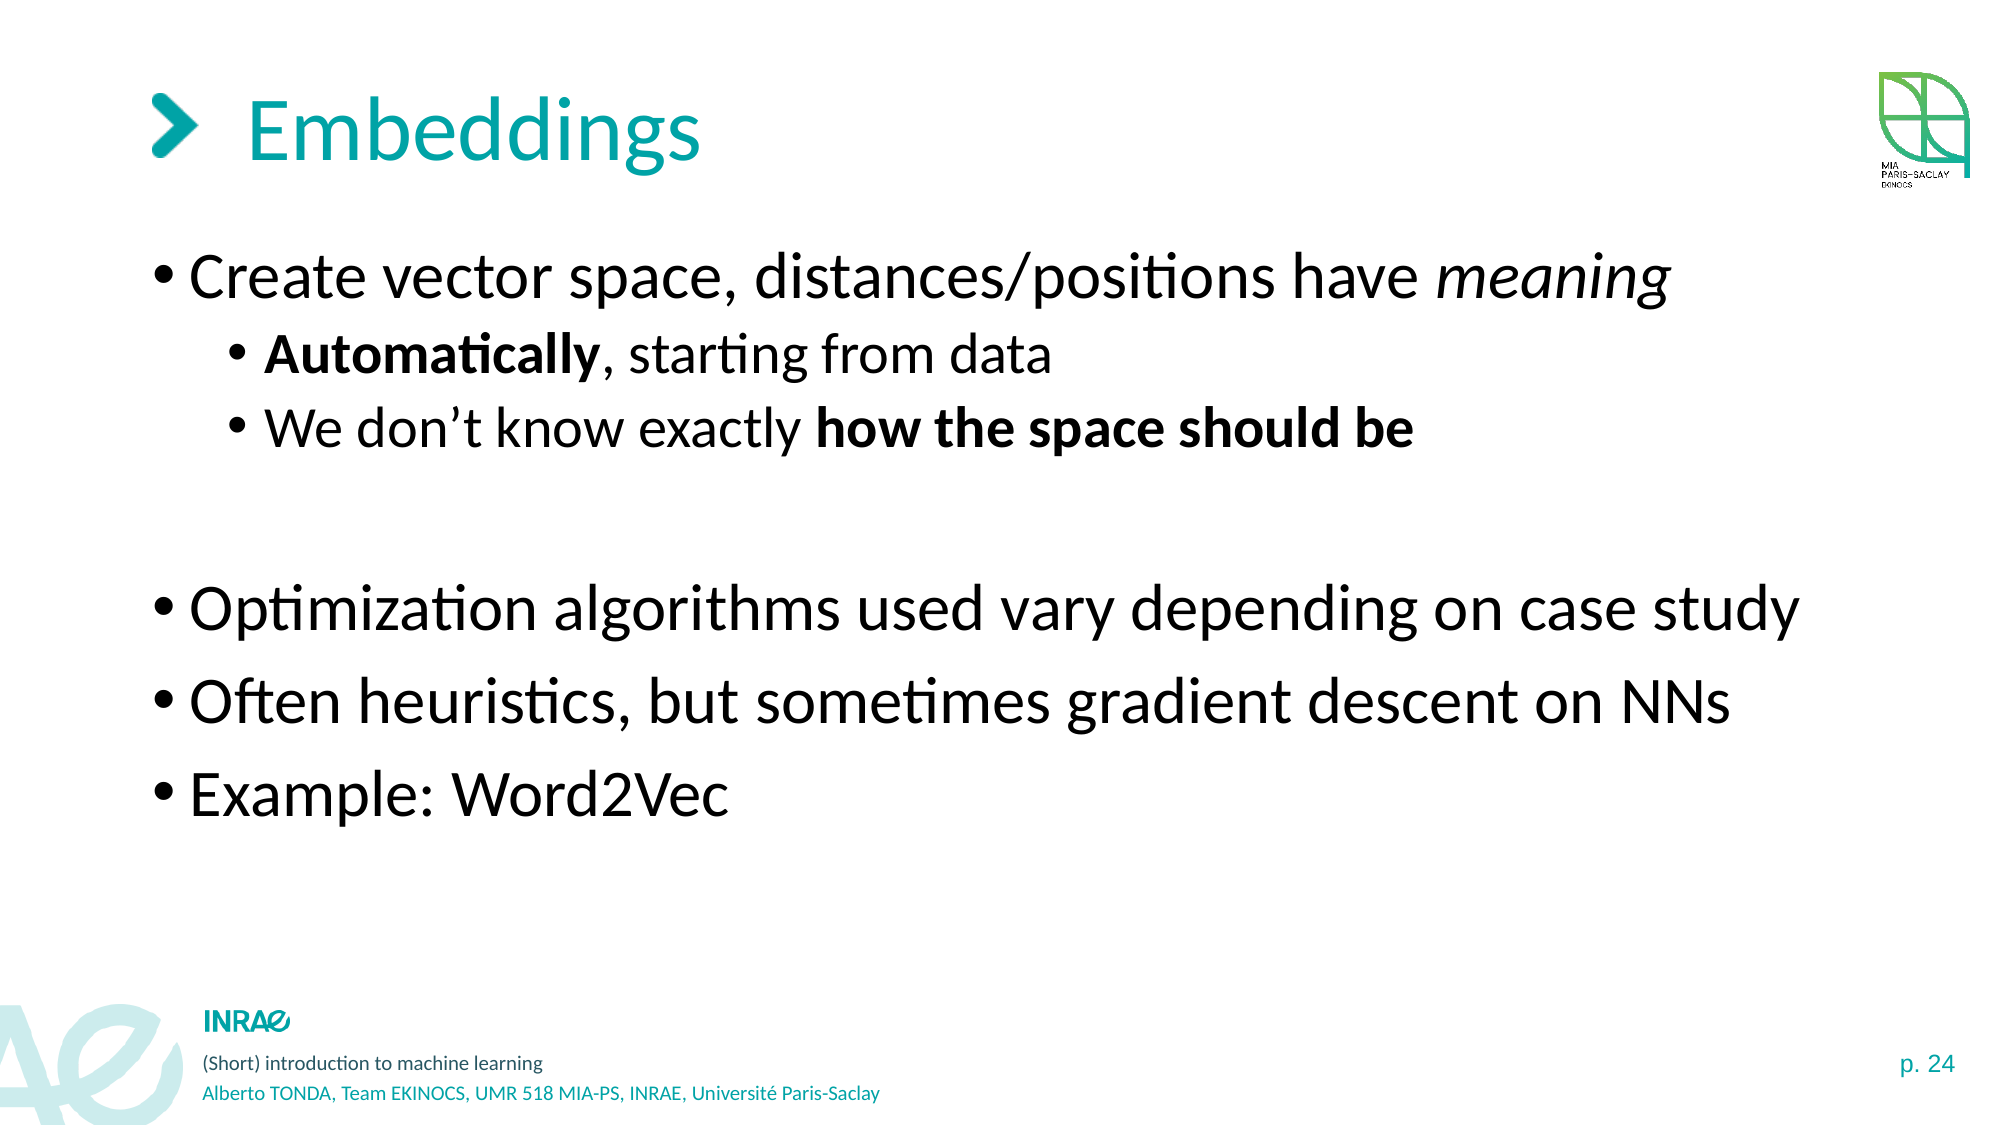

# Embeddings
Create vector space, distances/positions have meaning
Automatically, starting from data
We don’t know exactly how the space should be

Optimization algorithms used vary depending on case study
Often heuristics, but sometimes gradient descent on NNs
Example: Word2Vec